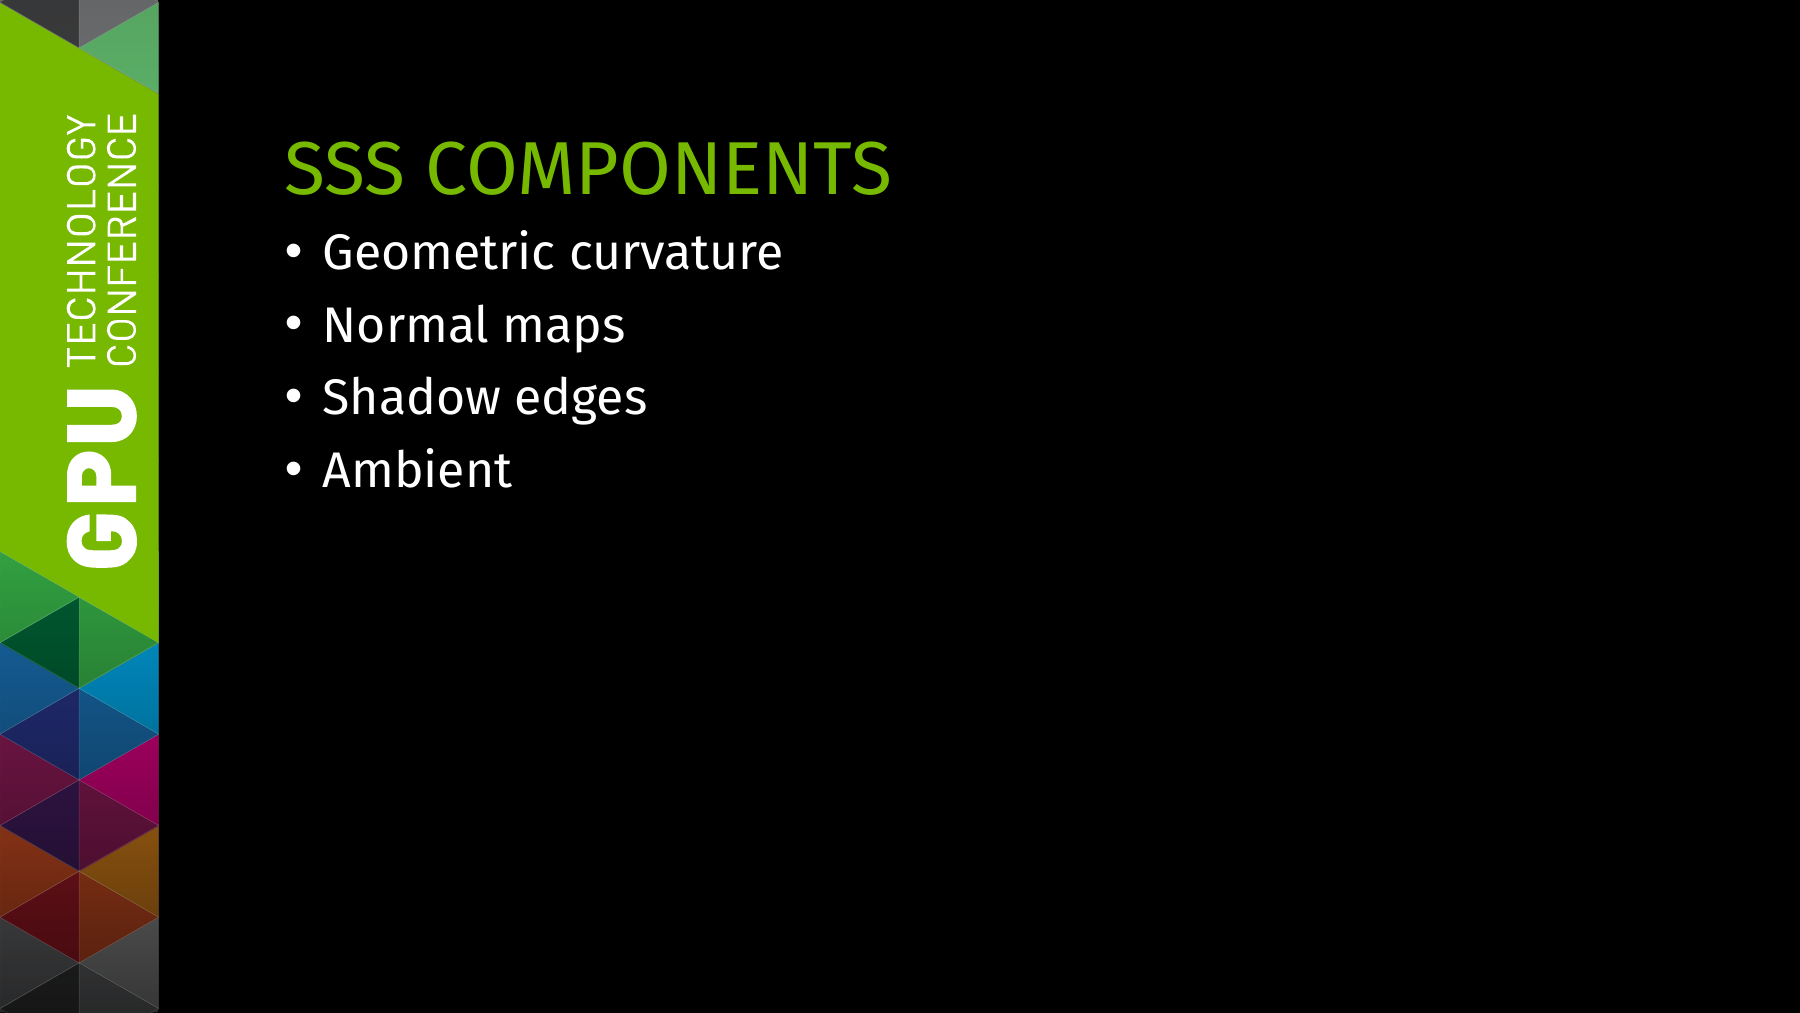

# SSS Components
Geometric curvature
Normal maps
Shadow edges
Ambient